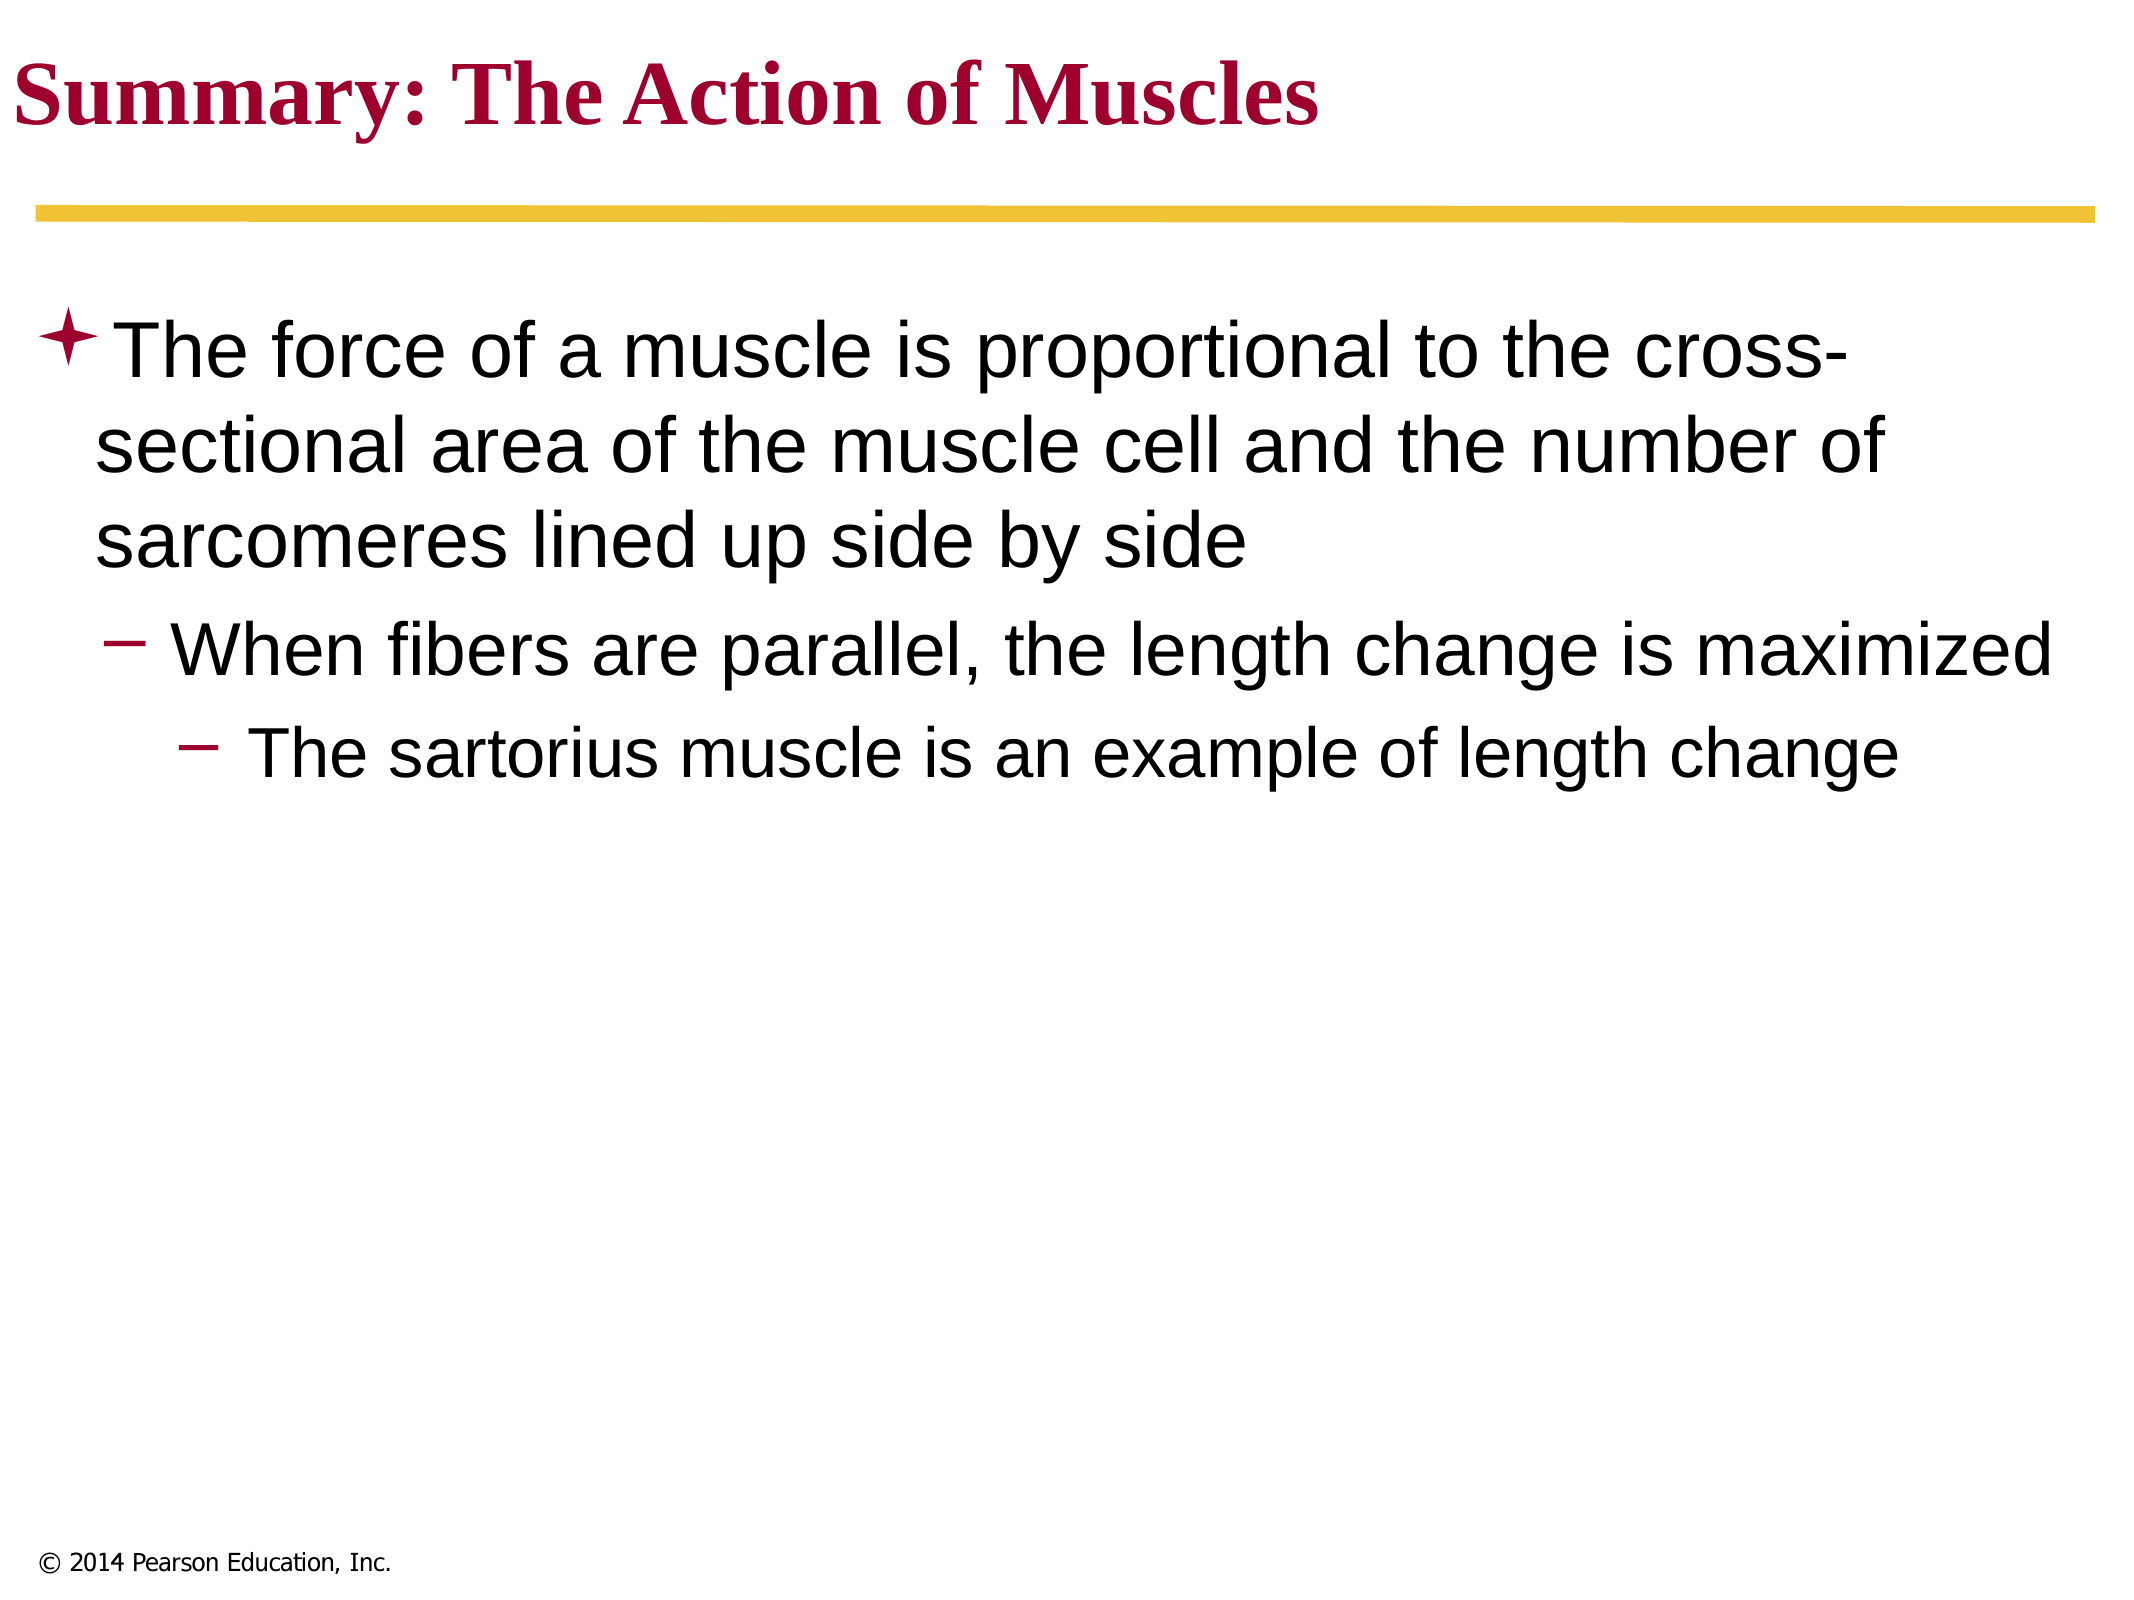

Summary: The Action of Muscles

The force of a muscle is proportional to the cross-sectional area of the muscle cell and the number of sarcomeres lined up side by side
When fibers are parallel, the length change is maximized
The sartorius muscle is an example of length change